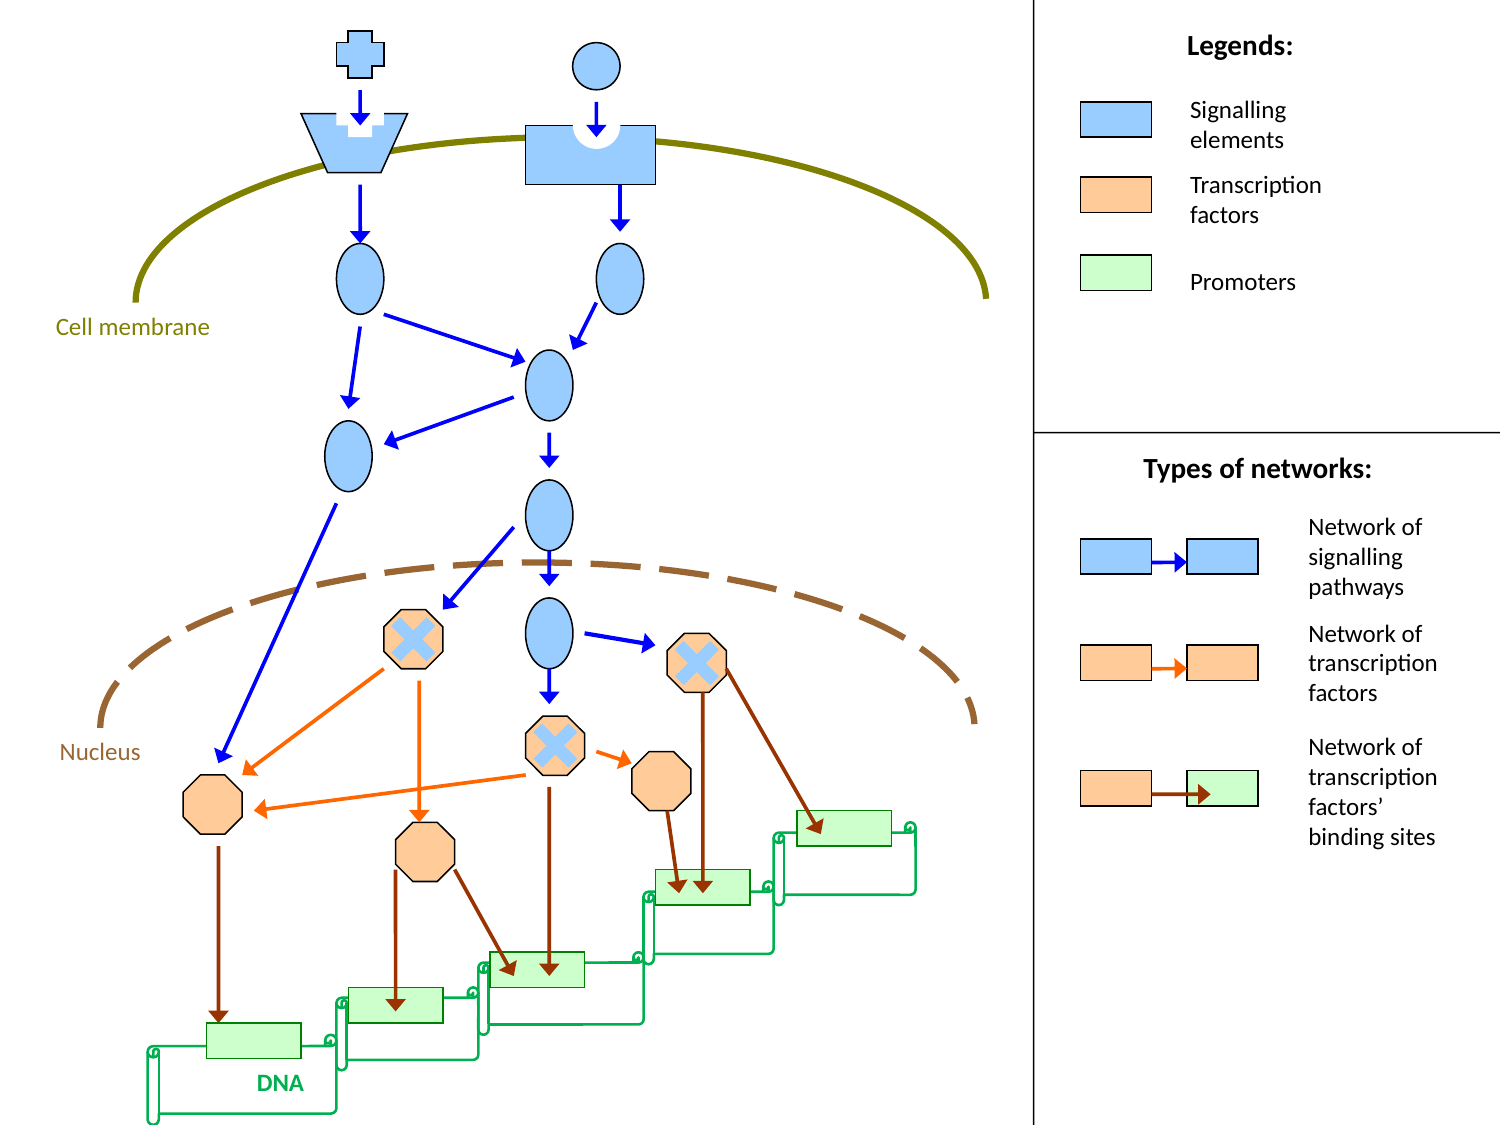

Legends:

Signalling elements

Transcription factors

Promoters
Cell membrane

Types of networks:

Network of signalling pathways

Network of transcription factors

Network of transcription factors’ binding sites
Nucleus

DNA